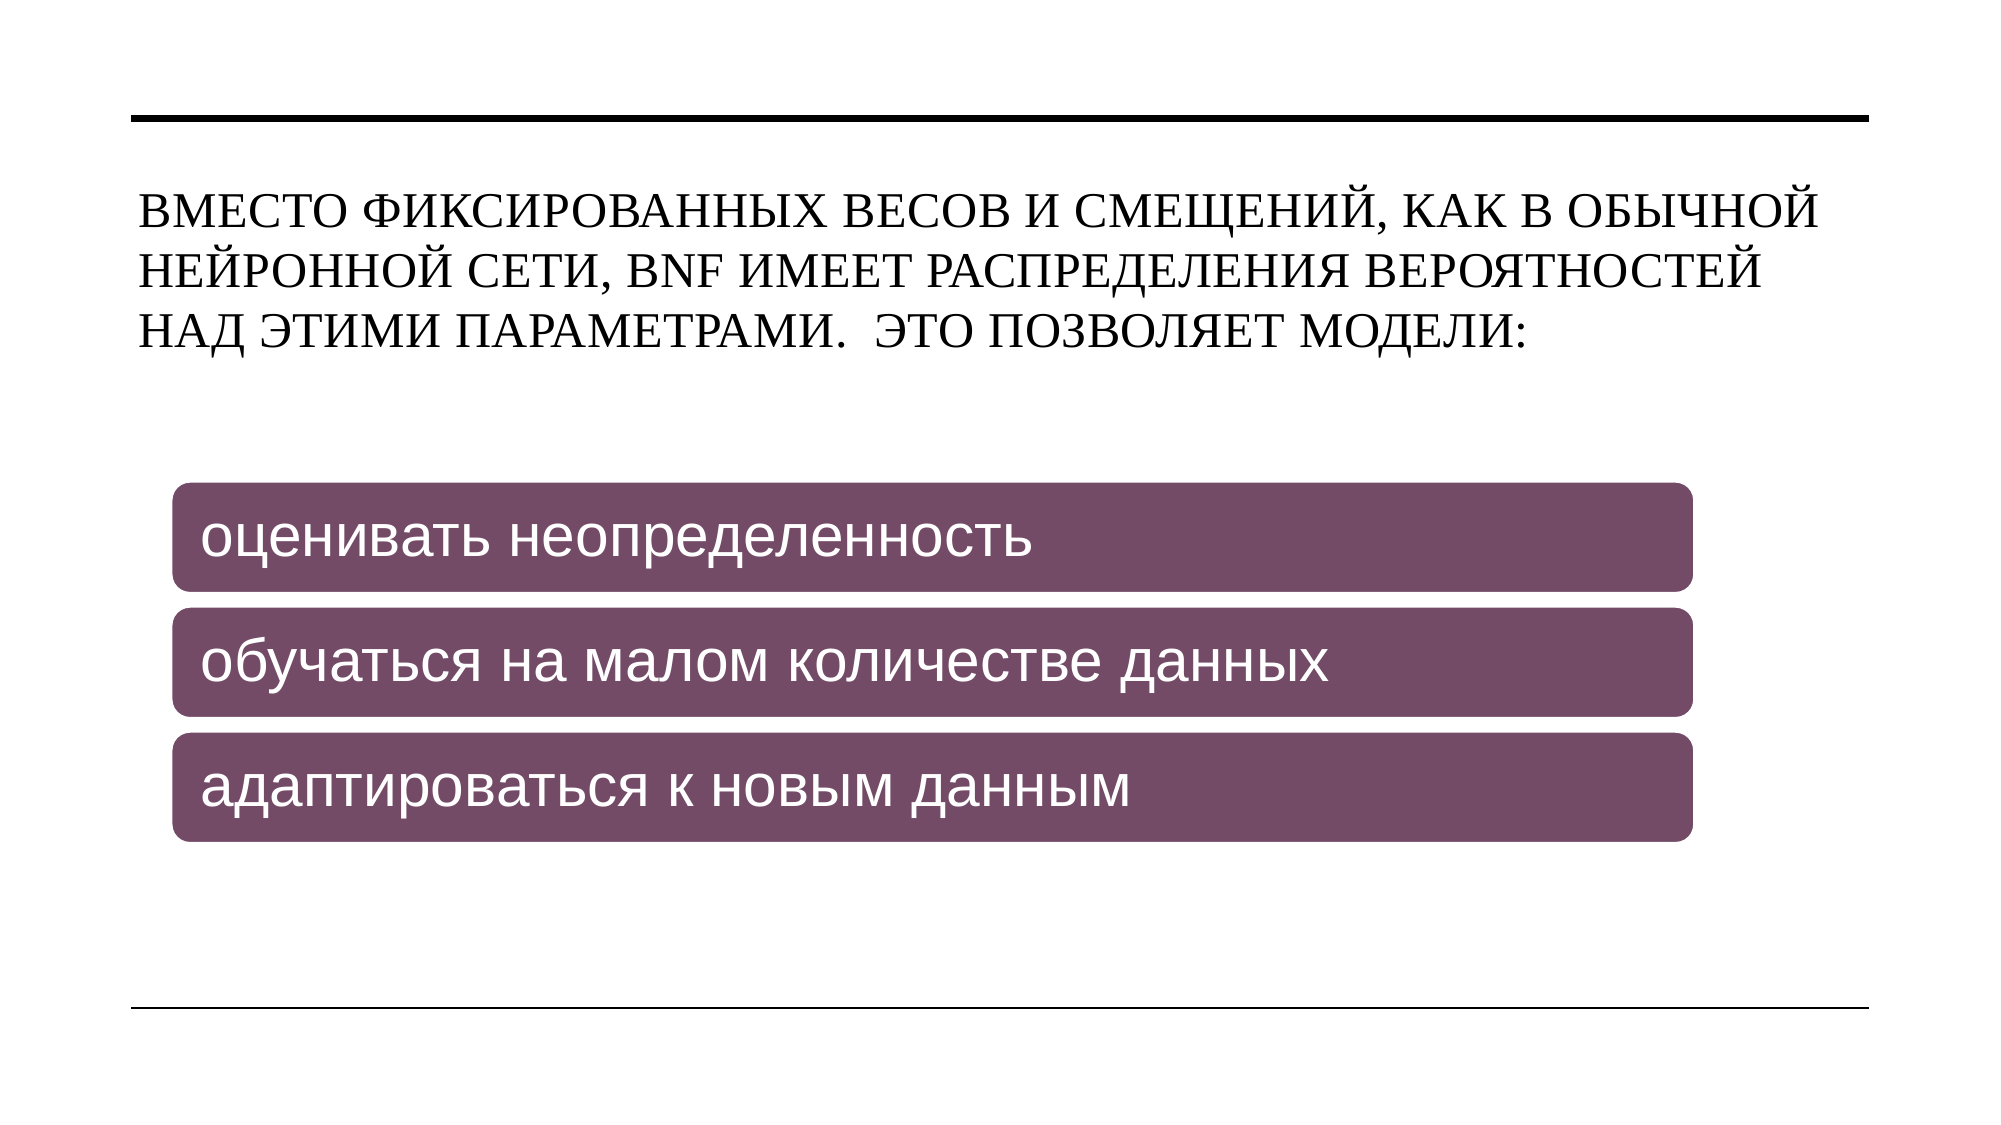

# вместо фиксированных весов и смещений, как в обычной нейронной сети, BNF имеет распределения вероятностей над этими параметрами.  Это позволяет модели:
оценивать неопределенность
обучаться на малом количестве данных
адаптироваться к новым данным